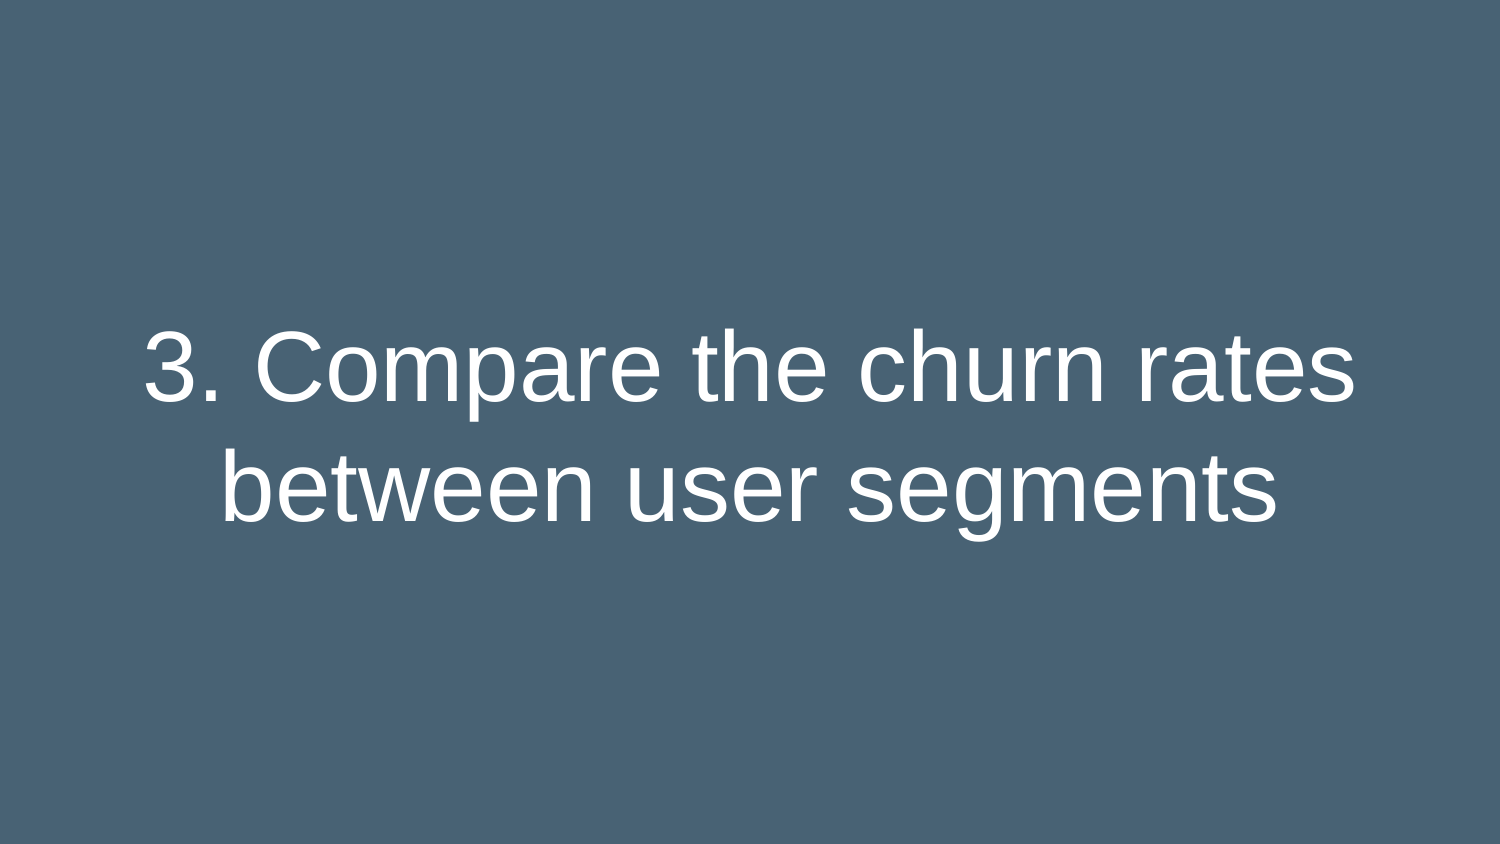

3. Compare the churn rates between user segments